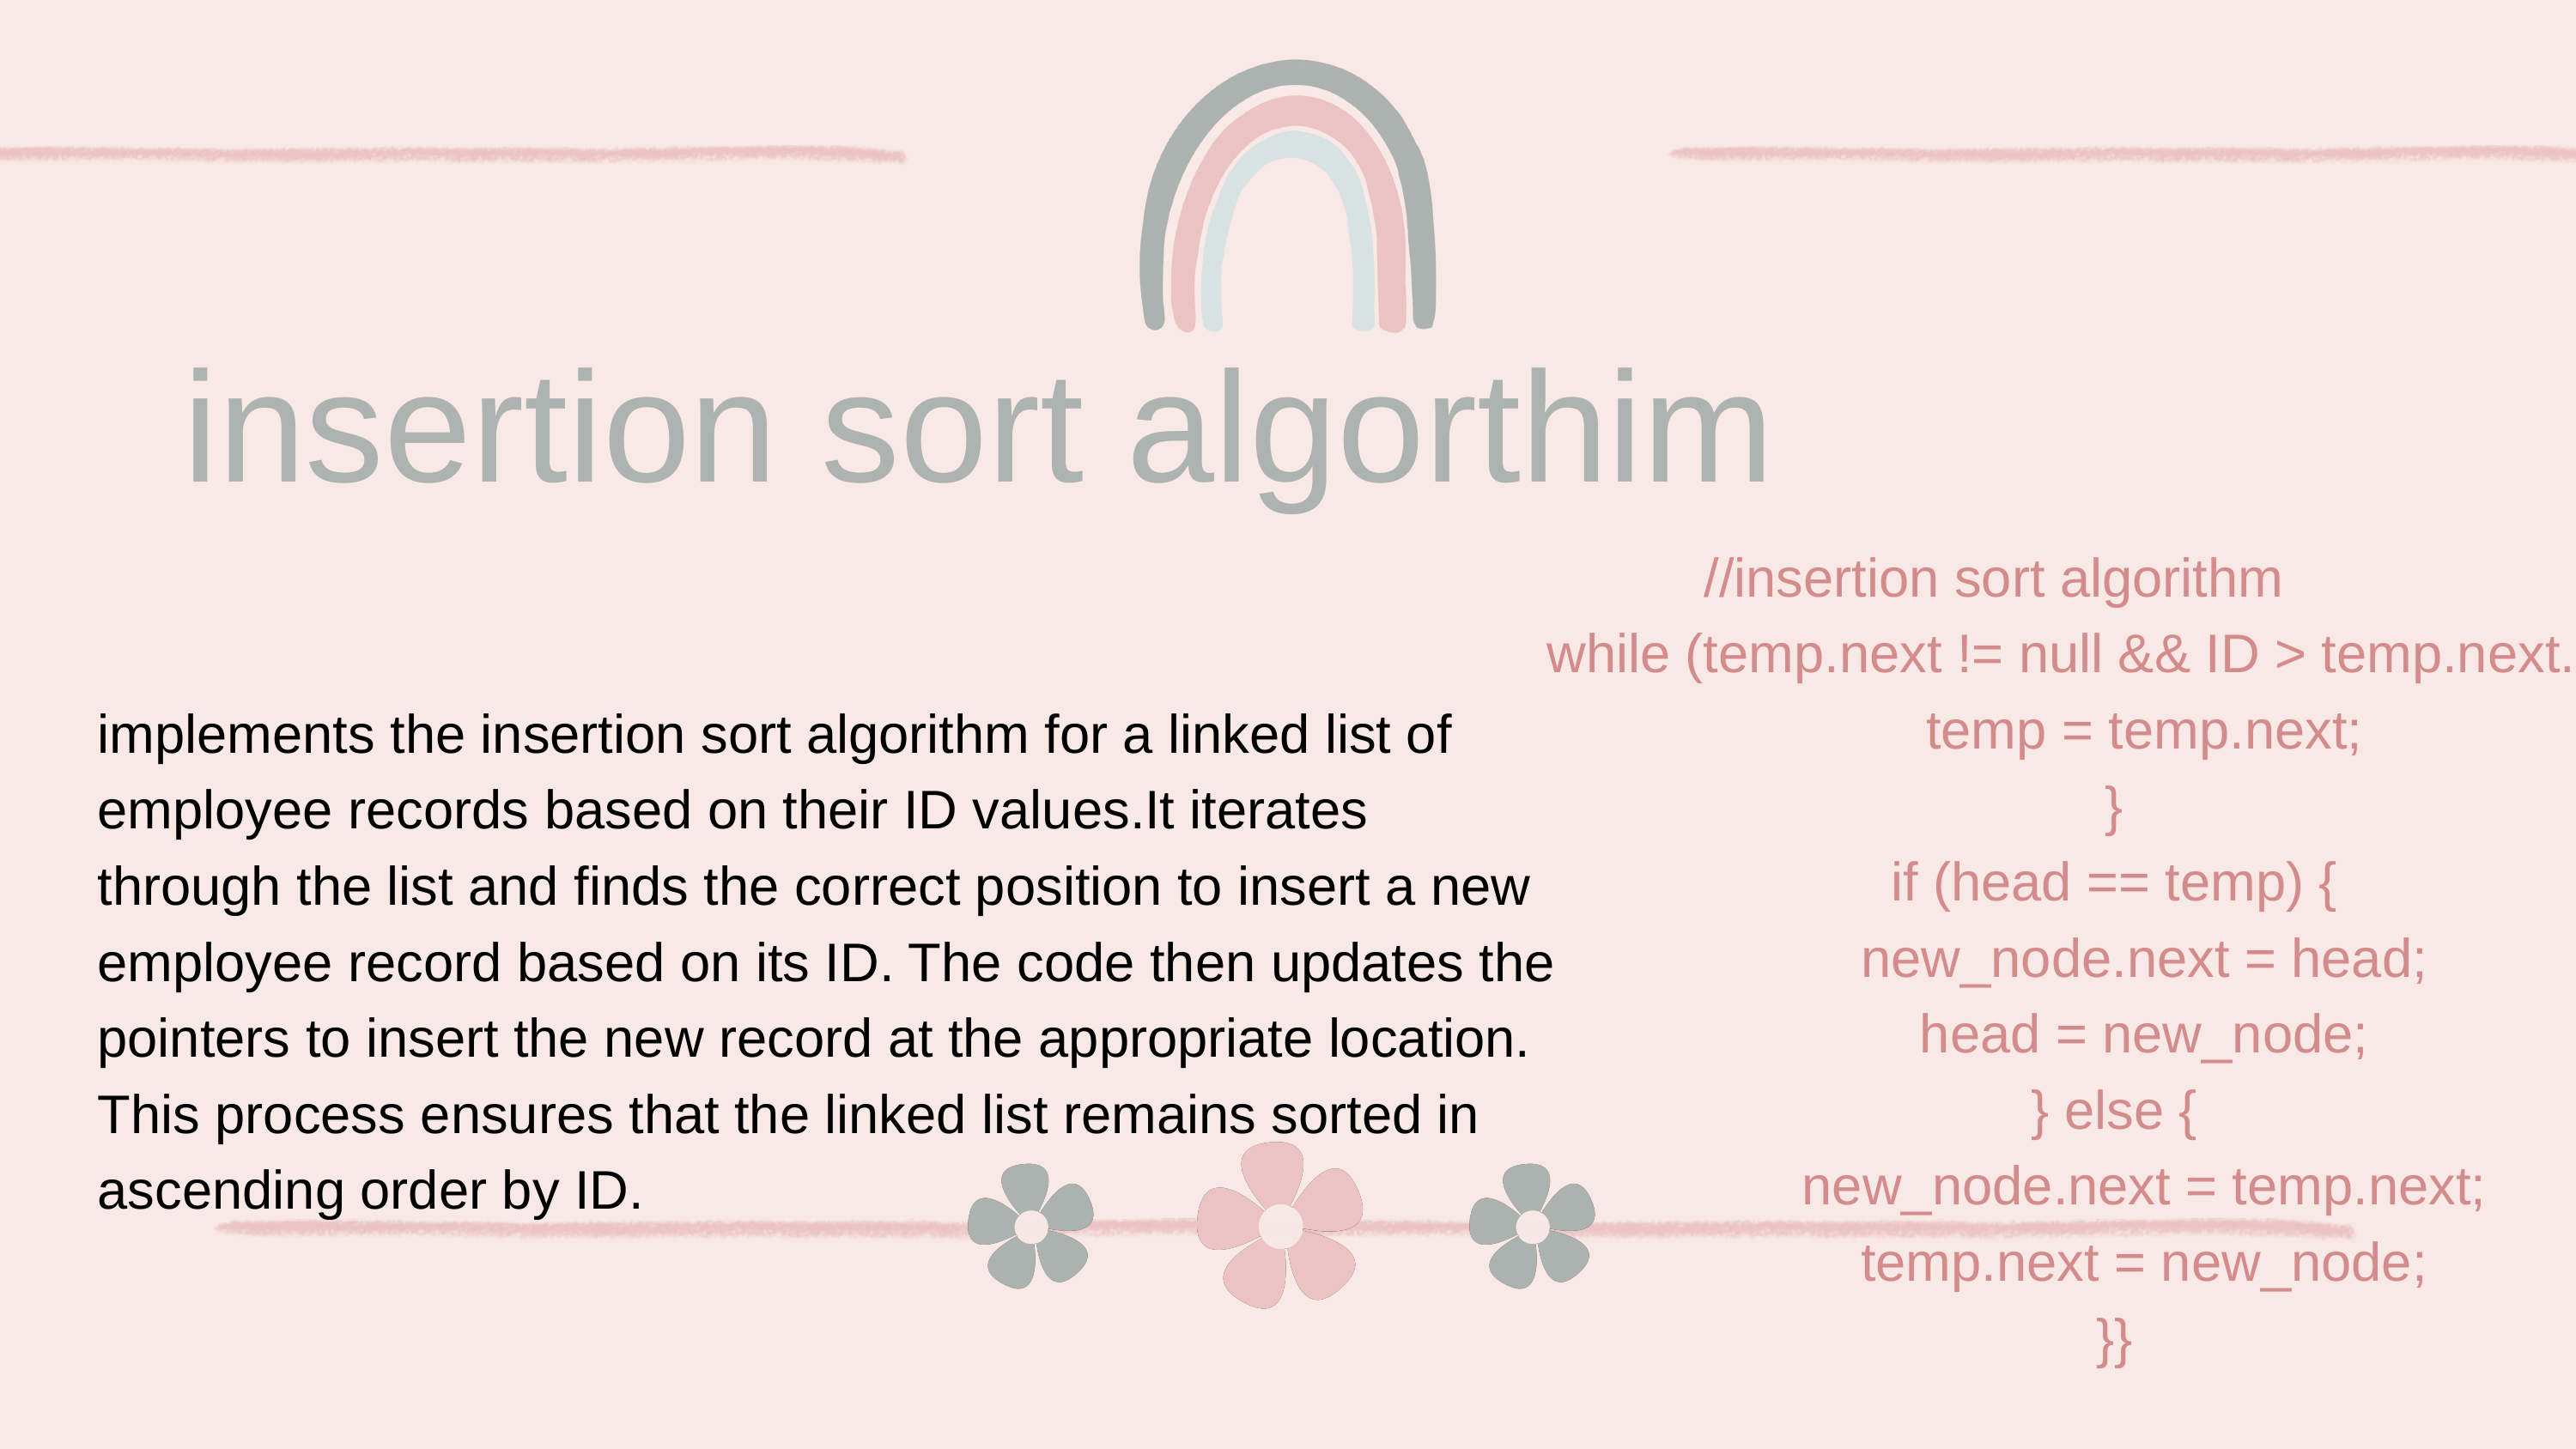

insertion sort algorthim
//insertion sort algorithm
                while (temp.next != null && ID > temp.next.ID) {
                    temp = temp.next;
                }
                if (head == temp) {
                    new_node.next = head;
                    head = new_node;
                } else {
                    new_node.next = temp.next;
                    temp.next = new_node;
                }}
implements the insertion sort algorithm for a linked list of employee records based on their ID values.It iterates through the list and finds the correct position to insert a new employee record based on its ID. The code then updates the pointers to insert the new record at the appropriate location. This process ensures that the linked list remains sorted in ascending order by ID.